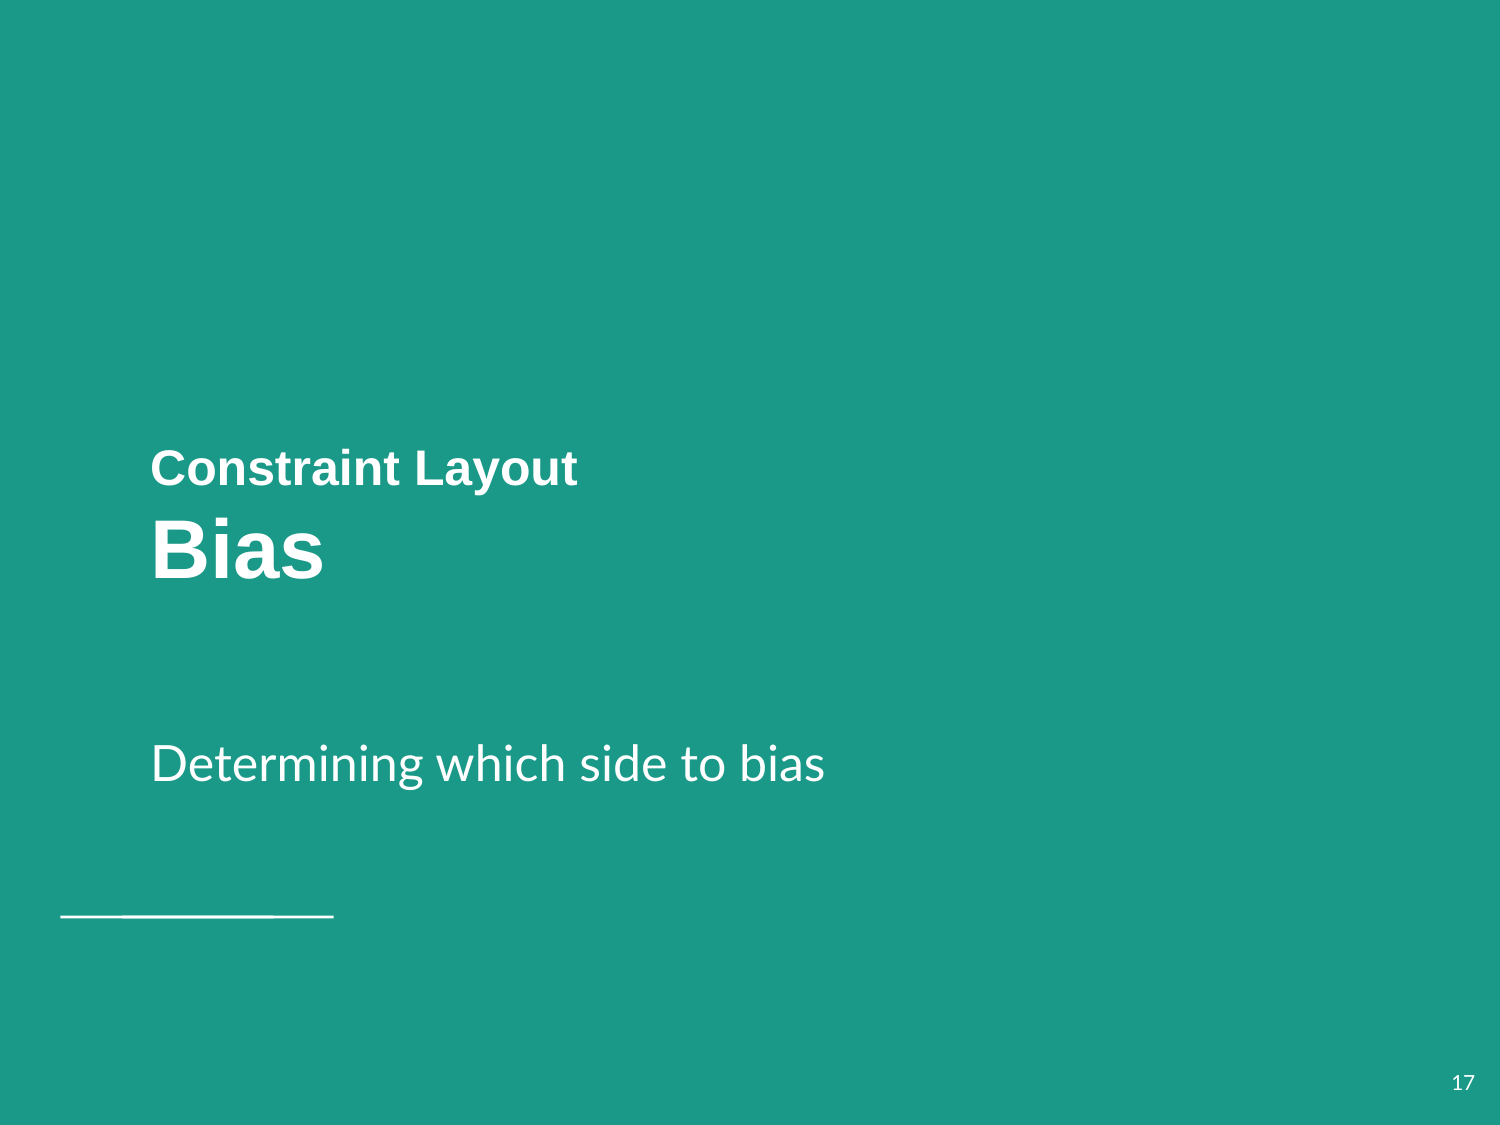

# Constraint Layout
Bias
Determining which side to bias
17